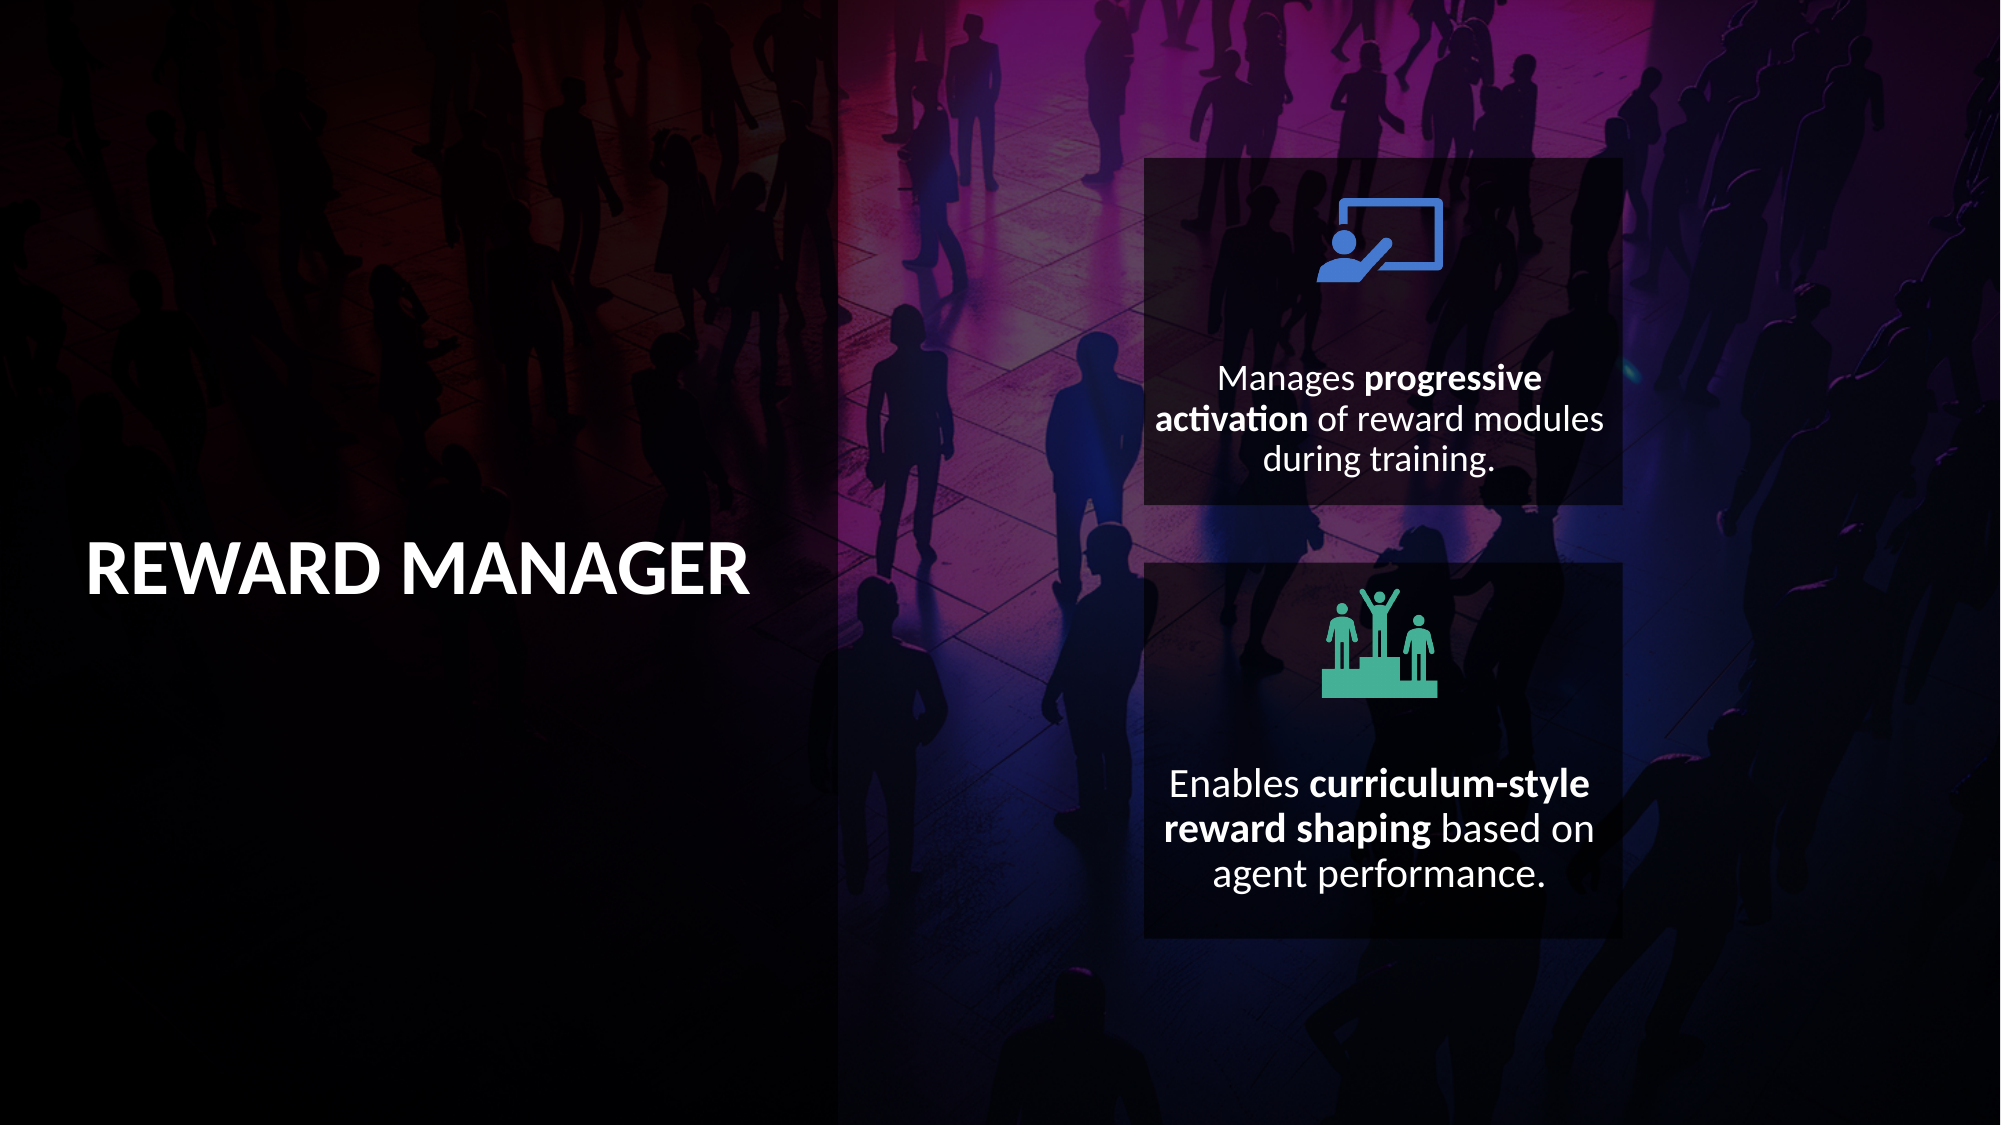

Manages progressive activation of reward modules during training.
Enables curriculum-style reward shaping based on agent performance.

Reward manager